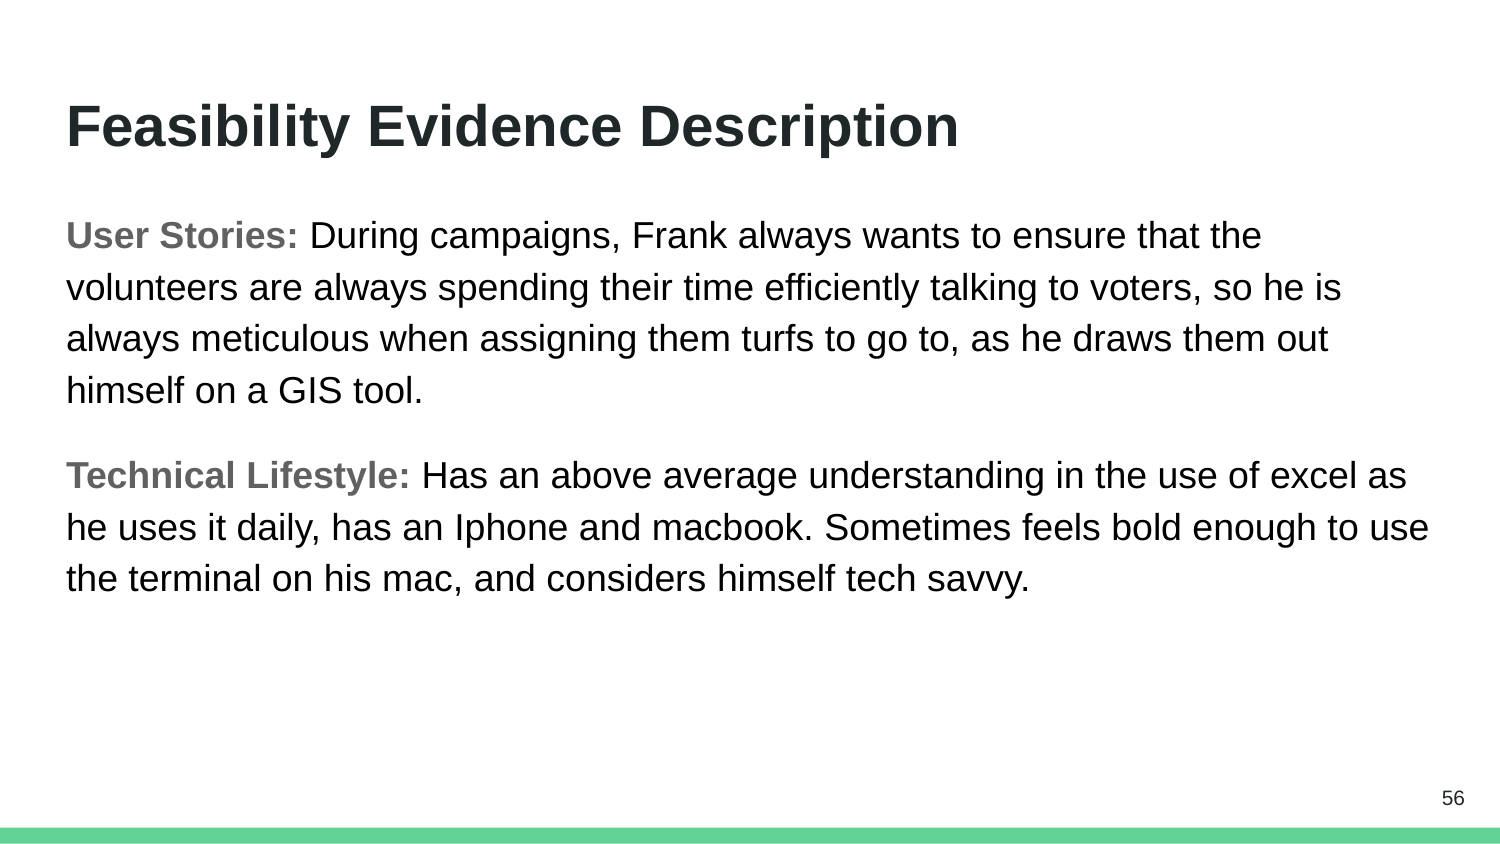

# Feasibility Evidence Description

User Stories: During campaigns, Frank always wants to ensure that the volunteers are always spending their time efficiently talking to voters, so he is always meticulous when assigning them turfs to go to, as he draws them out himself on a GIS tool.
Technical Lifestyle: Has an above average understanding in the use of excel as he uses it daily, has an Iphone and macbook. Sometimes feels bold enough to use the terminal on his mac, and considers himself tech savvy.

56